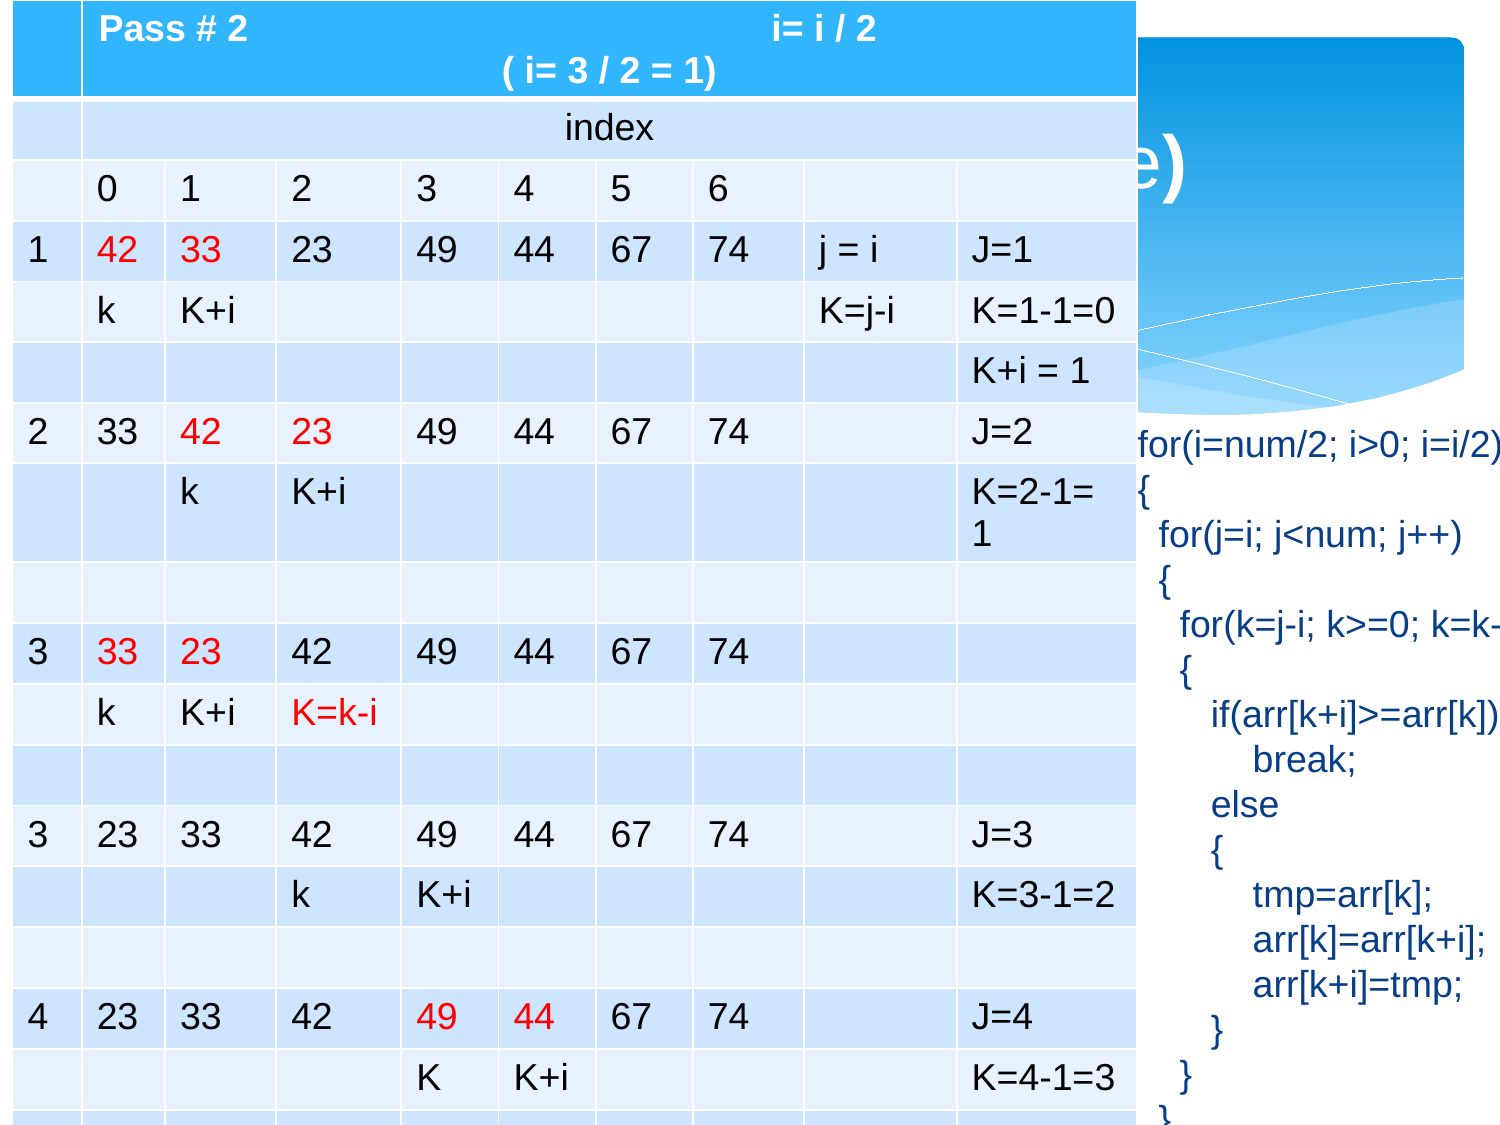

|  | Pass # 2 i= i / 2 ( i= 3 / 2 = 1) |  |  |  |  |  |  |  |  |
| --- | --- | --- | --- | --- | --- | --- | --- | --- | --- |
|  | index |  |  |  |  |  |  |  |  |
|  | 0 | 1 | 2 | 3 | 4 | 5 | 6 |  |  |
| 1 | 42 | 33 | 23 | 49 | 44 | 67 | 74 | j = i | J=1 |
|  | k | K+i |  |  |  |  |  | K=j-i | K=1-1=0 |
|  |  |  |  |  |  |  |  |  | K+i = 1 |
| 2 | 33 | 42 | 23 | 49 | 44 | 67 | 74 |  | J=2 |
|  |  | k | K+i |  |  |  |  |  | K=2-1= 1 |
|  |  |  |  |  |  |  |  |  |  |
| 3 | 33 | 23 | 42 | 49 | 44 | 67 | 74 |  |  |
|  | k | K+i | K=k-i |  |  |  |  |  |  |
|  |  |  |  |  |  |  |  |  |  |
| 3 | 23 | 33 | 42 | 49 | 44 | 67 | 74 |  | J=3 |
|  |  |  | k | K+i |  |  |  |  | K=3-1=2 |
|  |  |  |  |  |  |  |  |  |  |
| 4 | 23 | 33 | 42 | 49 | 44 | 67 | 74 |  | J=4 |
|  |  |  |  | K | K+i |  |  |  | K=4-1=3 |
|  |  |  |  |  |  |  |  |  |  |
# SHELL SORT (Example)
 for(i=num/2; i>0; i=i/2)
 {
   for(j=i; j<num; j++)
   {
     for(k=j-i; k>=0; k=k-i)
     {
        if(arr[k+i]>=arr[k])
            break;
        else
        {
            tmp=arr[k];
            arr[k]=arr[k+i];
            arr[k+i]=tmp;
        }
     }
   }
14